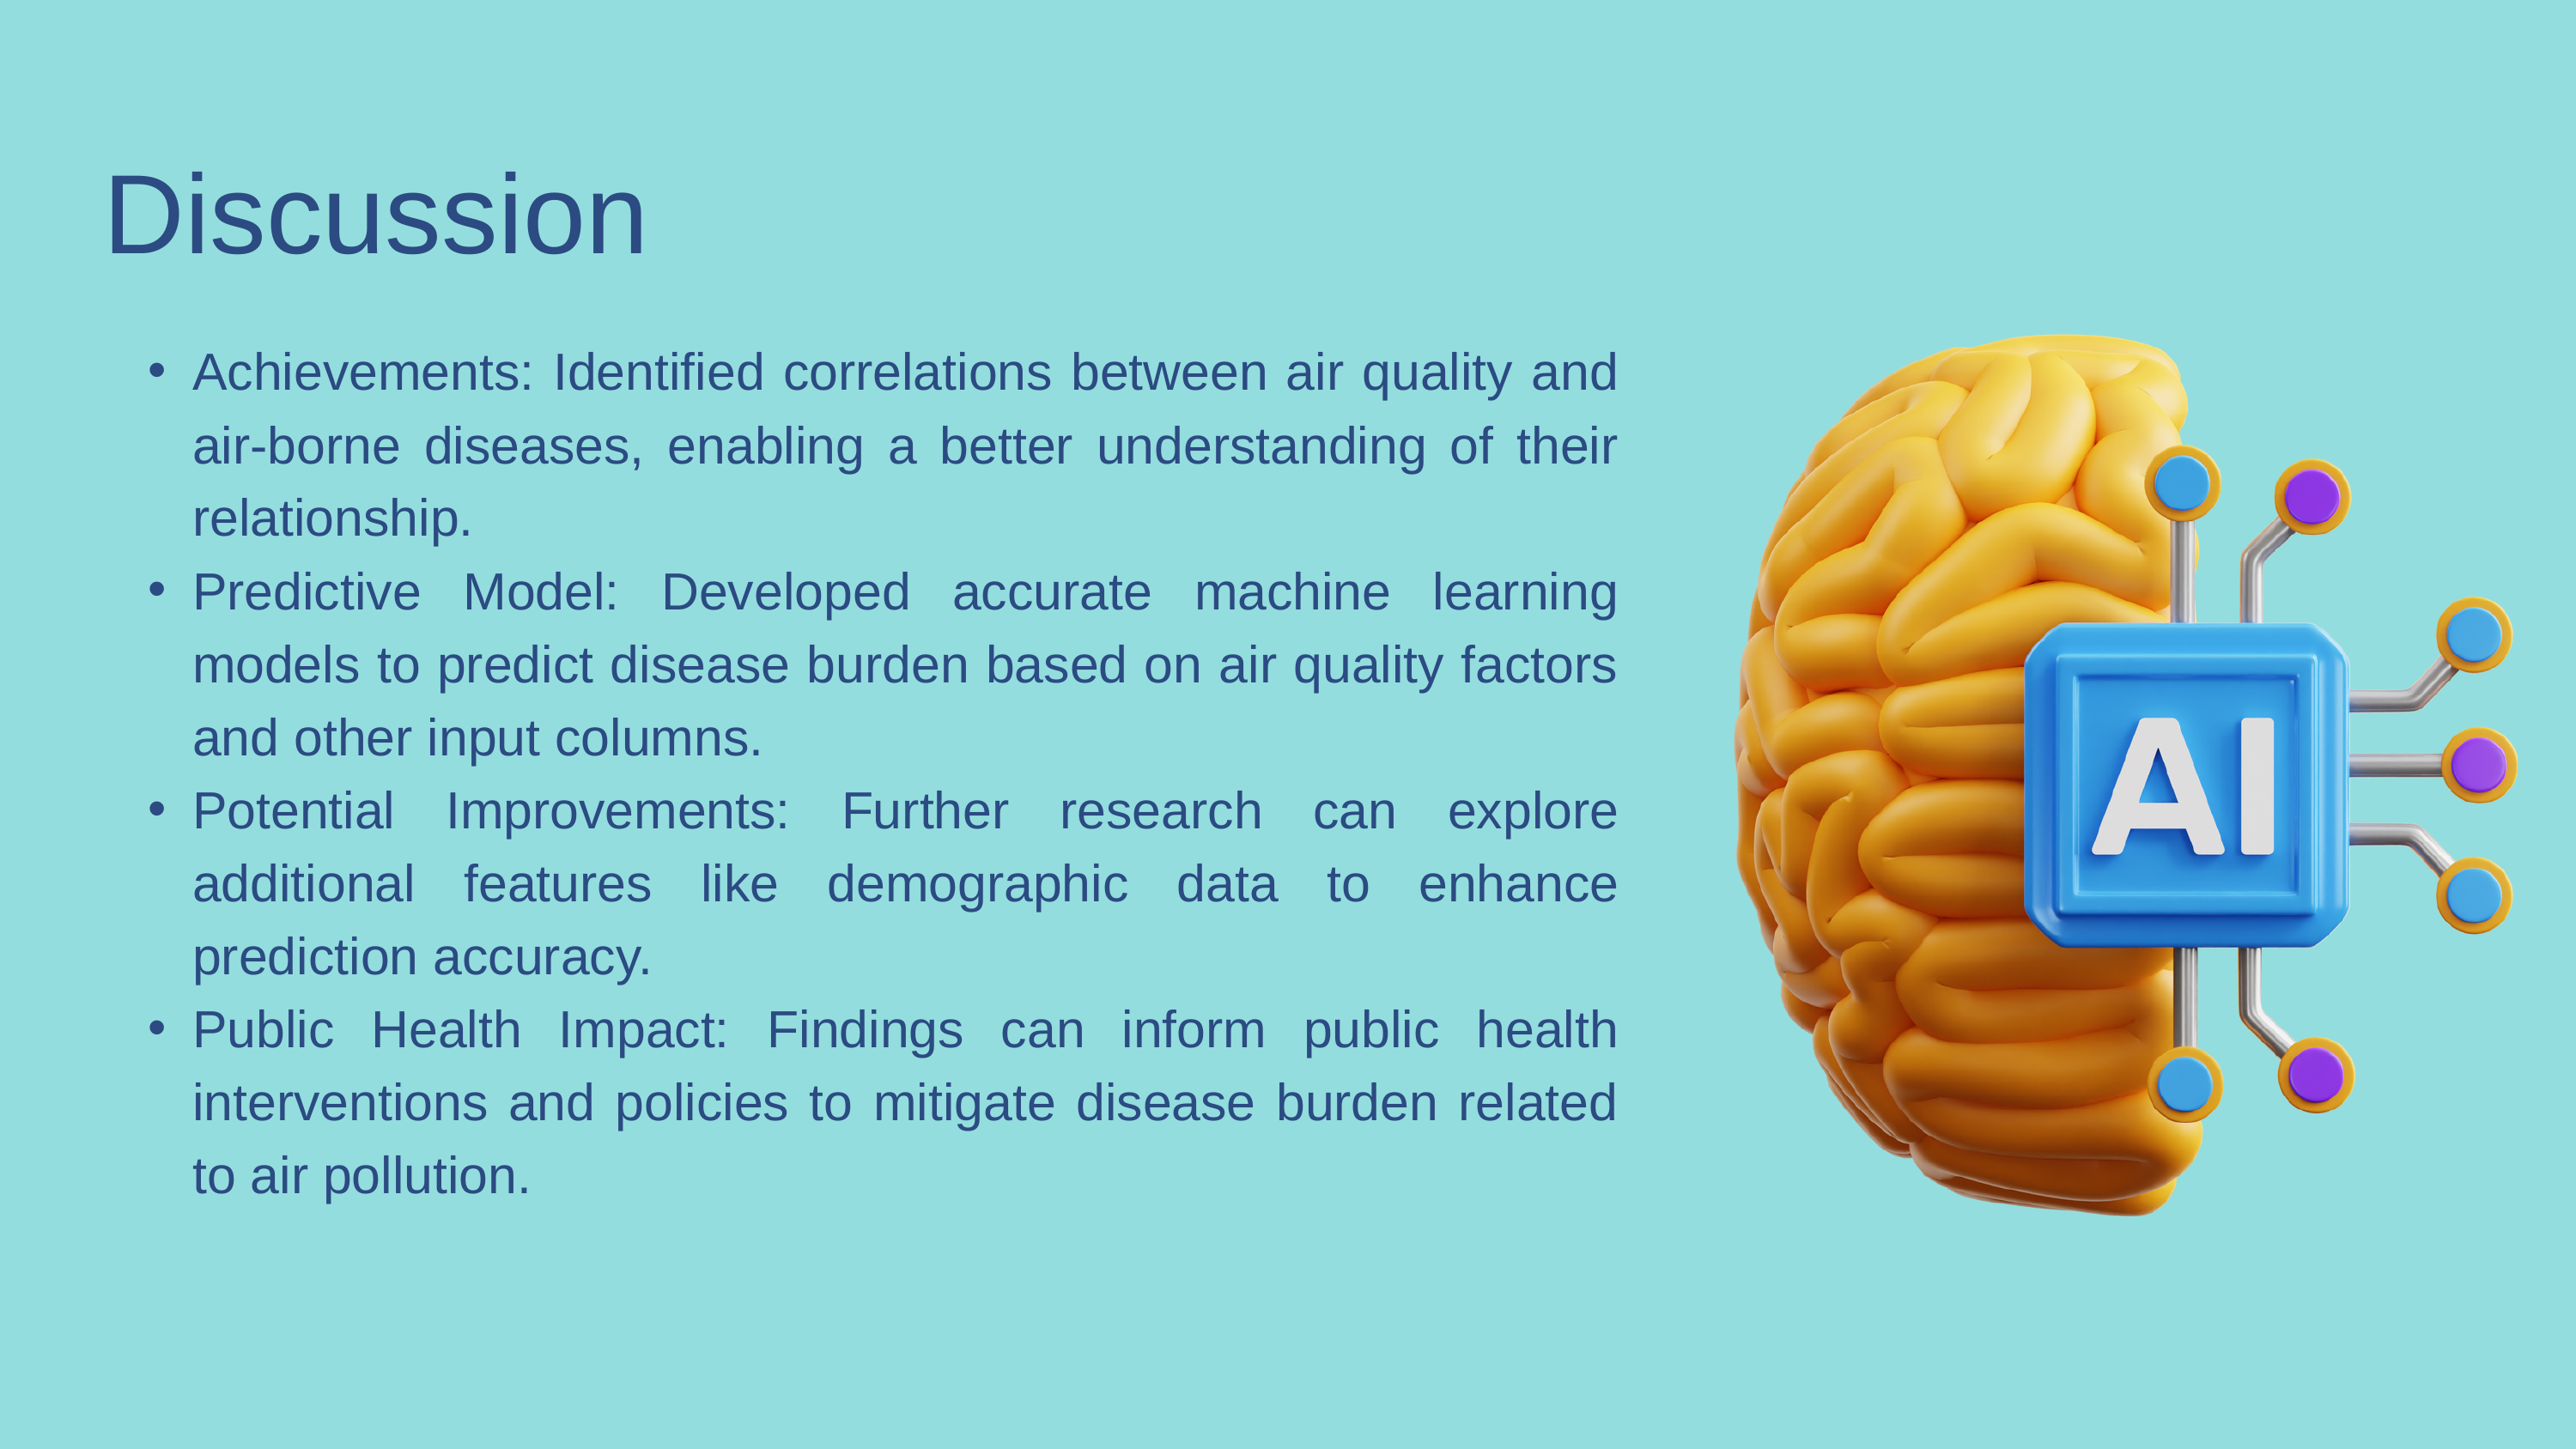

Discussion
Achievements: Identified correlations between air quality and air-borne diseases, enabling a better understanding of their relationship.
Predictive Model: Developed accurate machine learning models to predict disease burden based on air quality factors and other input columns.
Potential Improvements: Further research can explore additional features like demographic data to enhance prediction accuracy.
Public Health Impact: Findings can inform public health interventions and policies to mitigate disease burden related to air pollution.